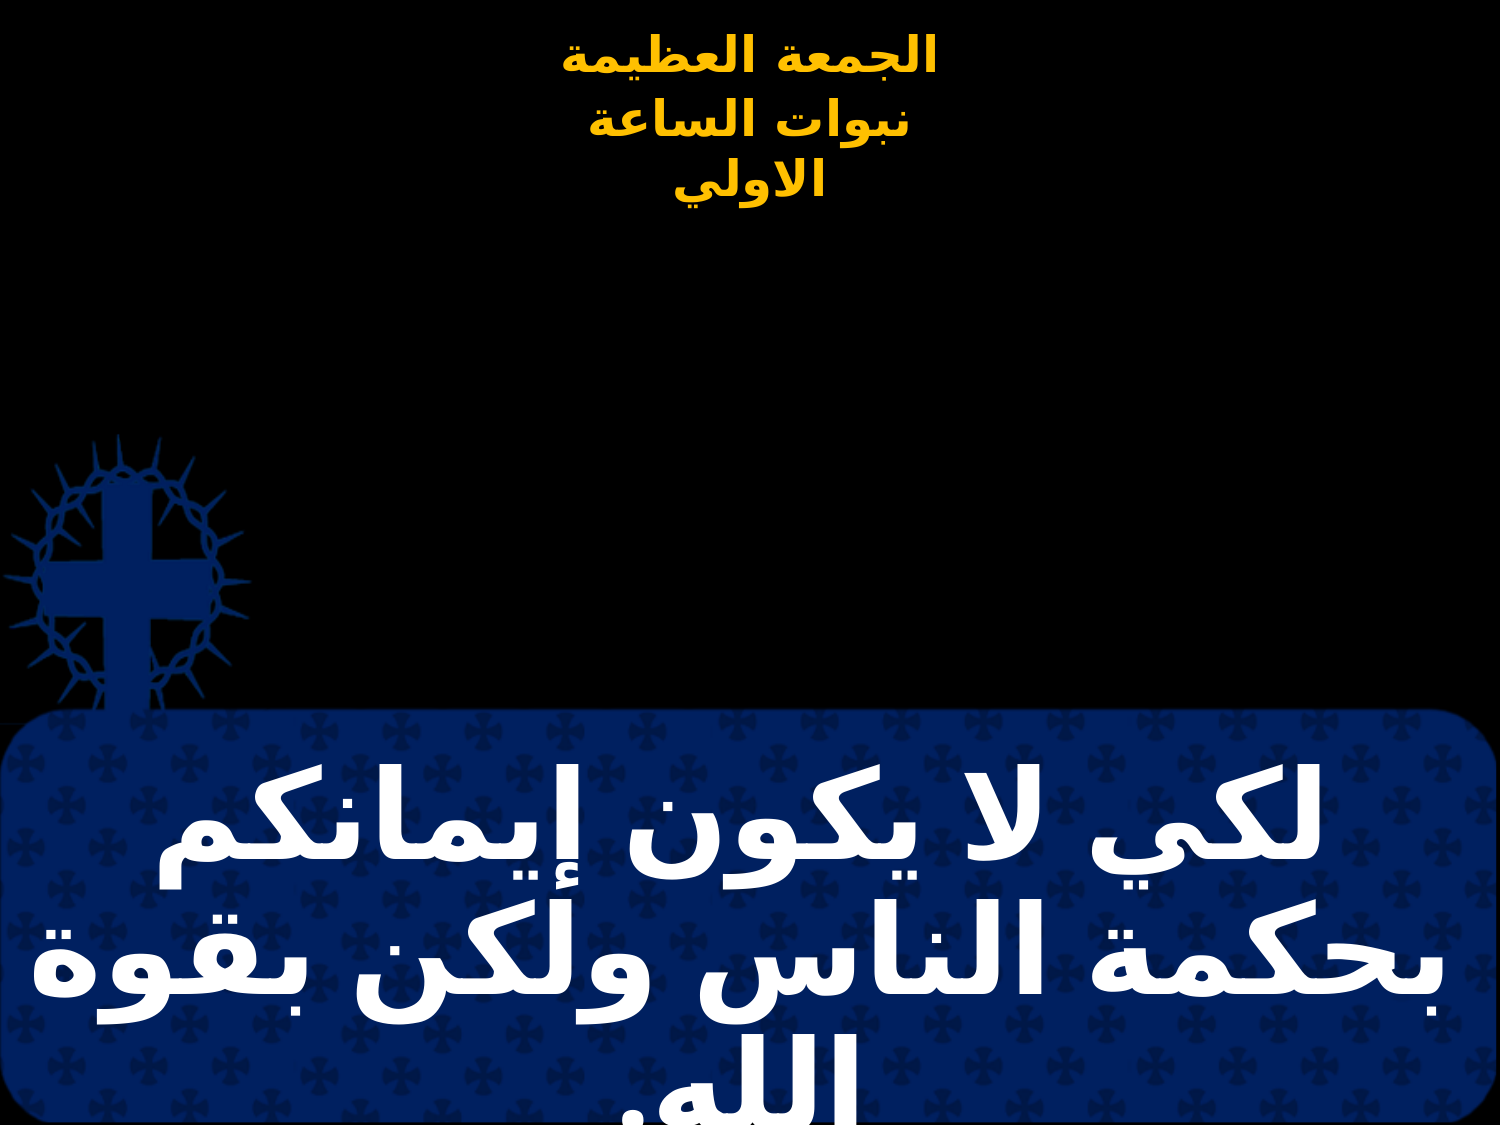

# لكي لا يكون إيمانكم بحكمة الناس ولكن بقوة الله.